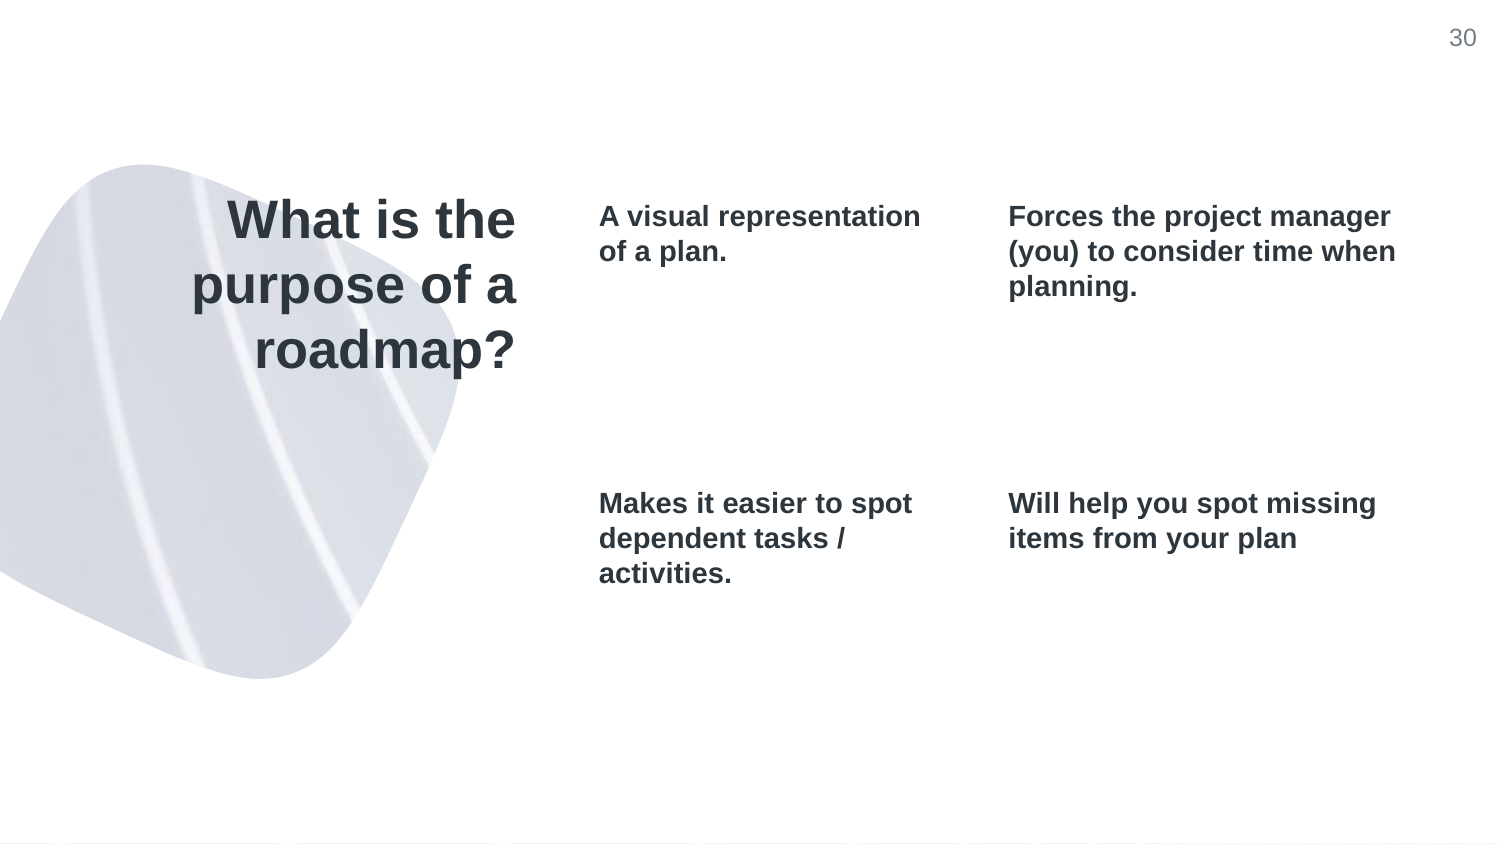

30
# What is the purpose of a roadmap?
A visual representation of a plan.
Forces the project manager (you) to consider time when planning.

Makes it easier to spot dependent tasks / activities.
Will help you spot missing items from your plan